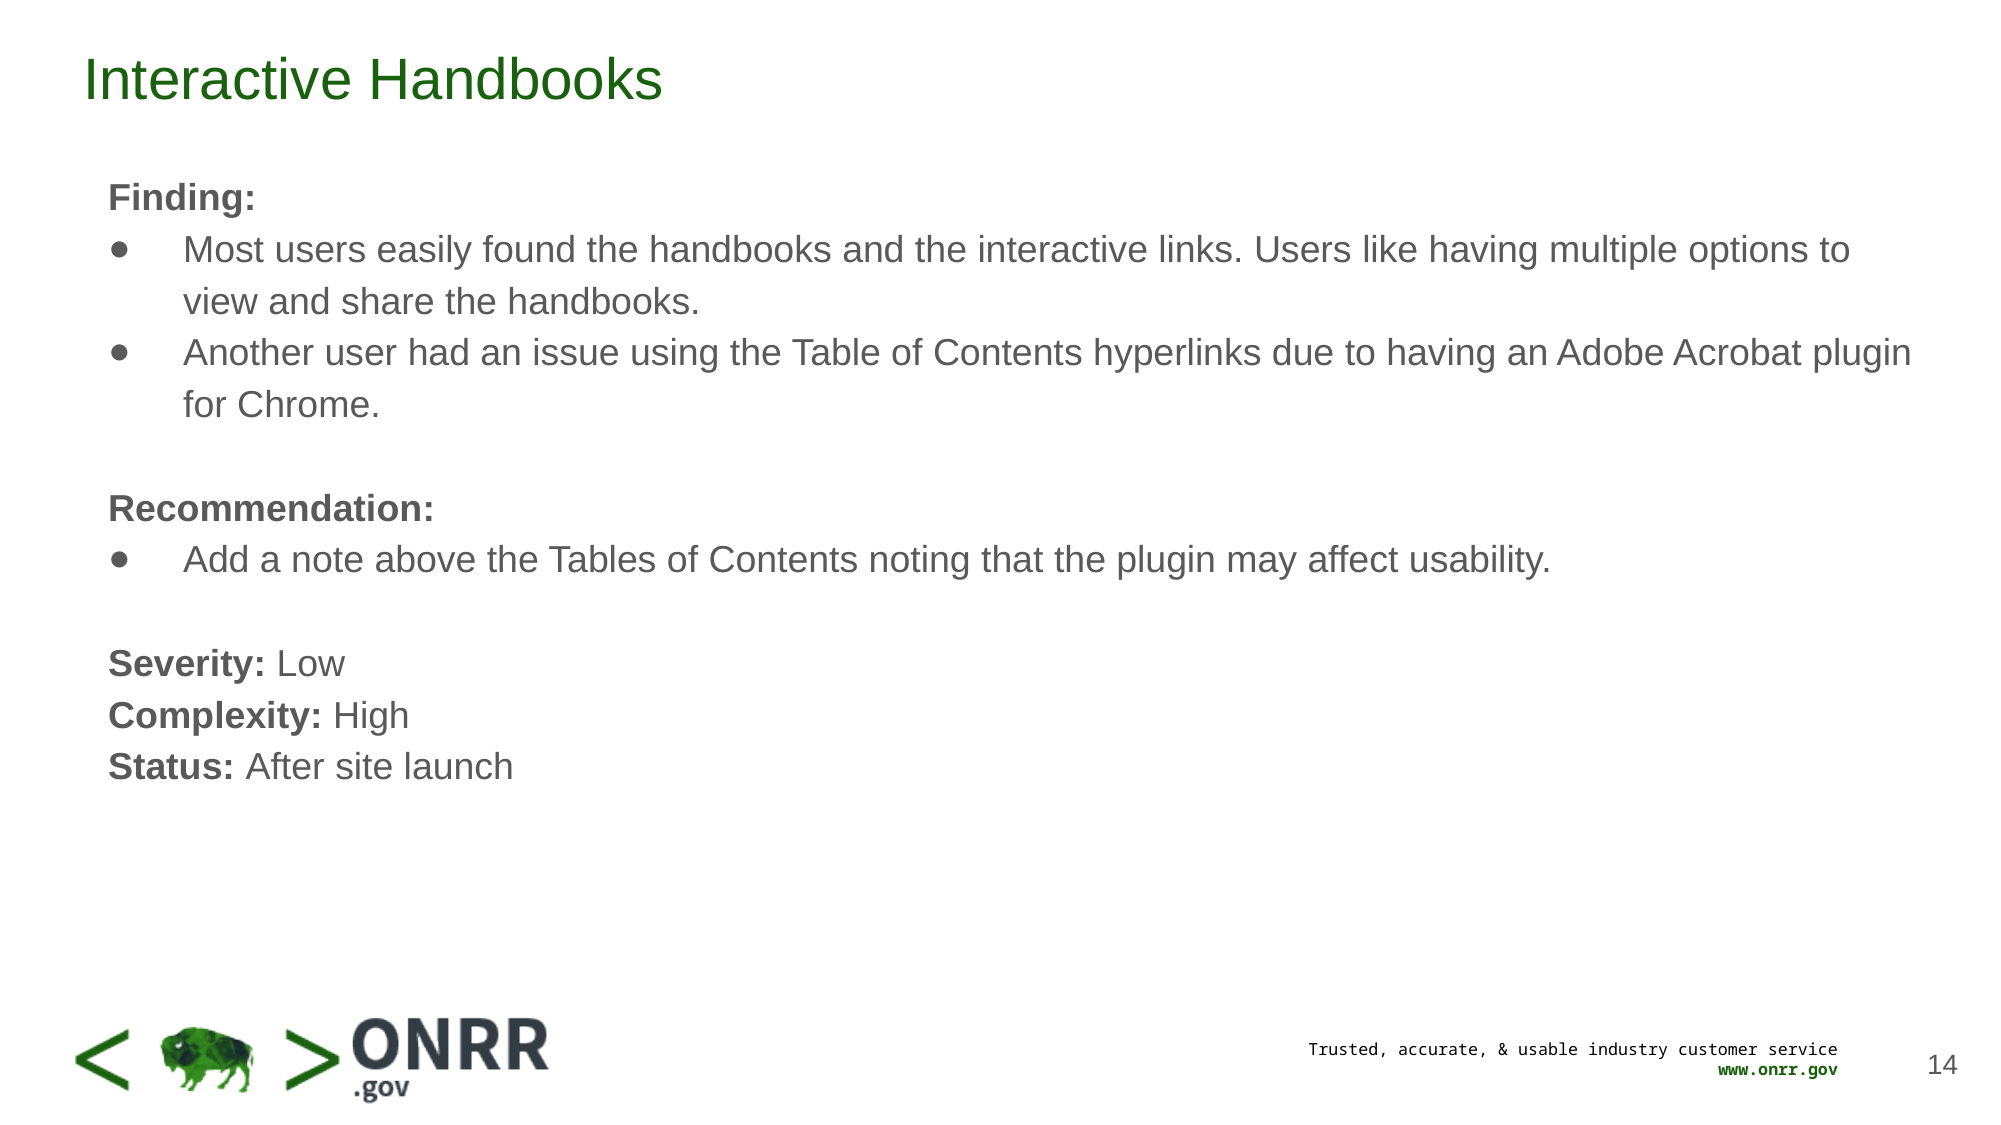

# Interactive Handbooks
Finding:
Most users easily found the handbooks and the interactive links. Users like having multiple options to view and share the handbooks.
Another user had an issue using the Table of Contents hyperlinks due to having an Adobe Acrobat plugin for Chrome.

Recommendation:
Add a note above the Tables of Contents noting that the plugin may affect usability.

Severity: Low
Complexity: High
Status: After site launch
14